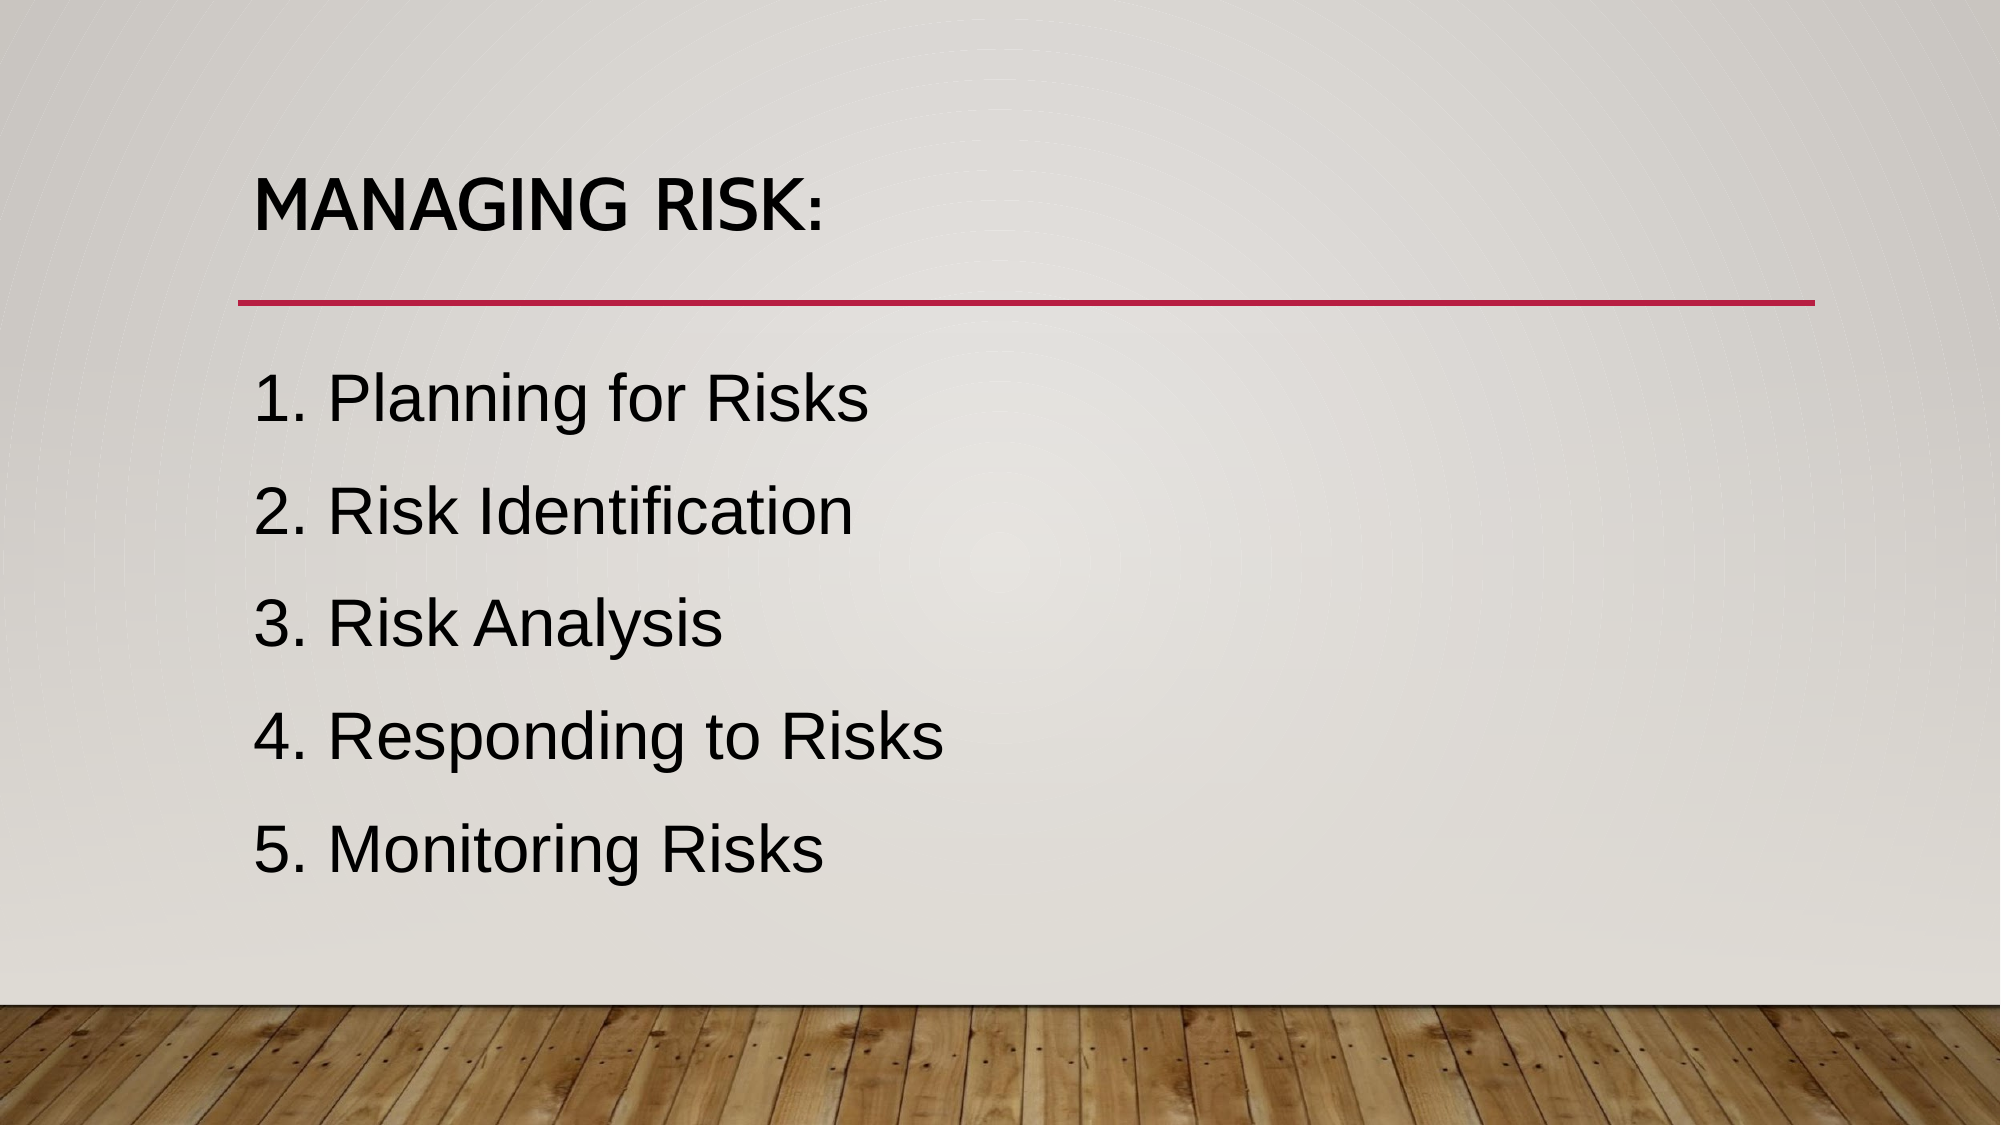

# MANAGING RISK:
1. Planning for Risks
2. Risk Identification
3. Risk Analysis
4. Responding to Risks
5. Monitoring Risks